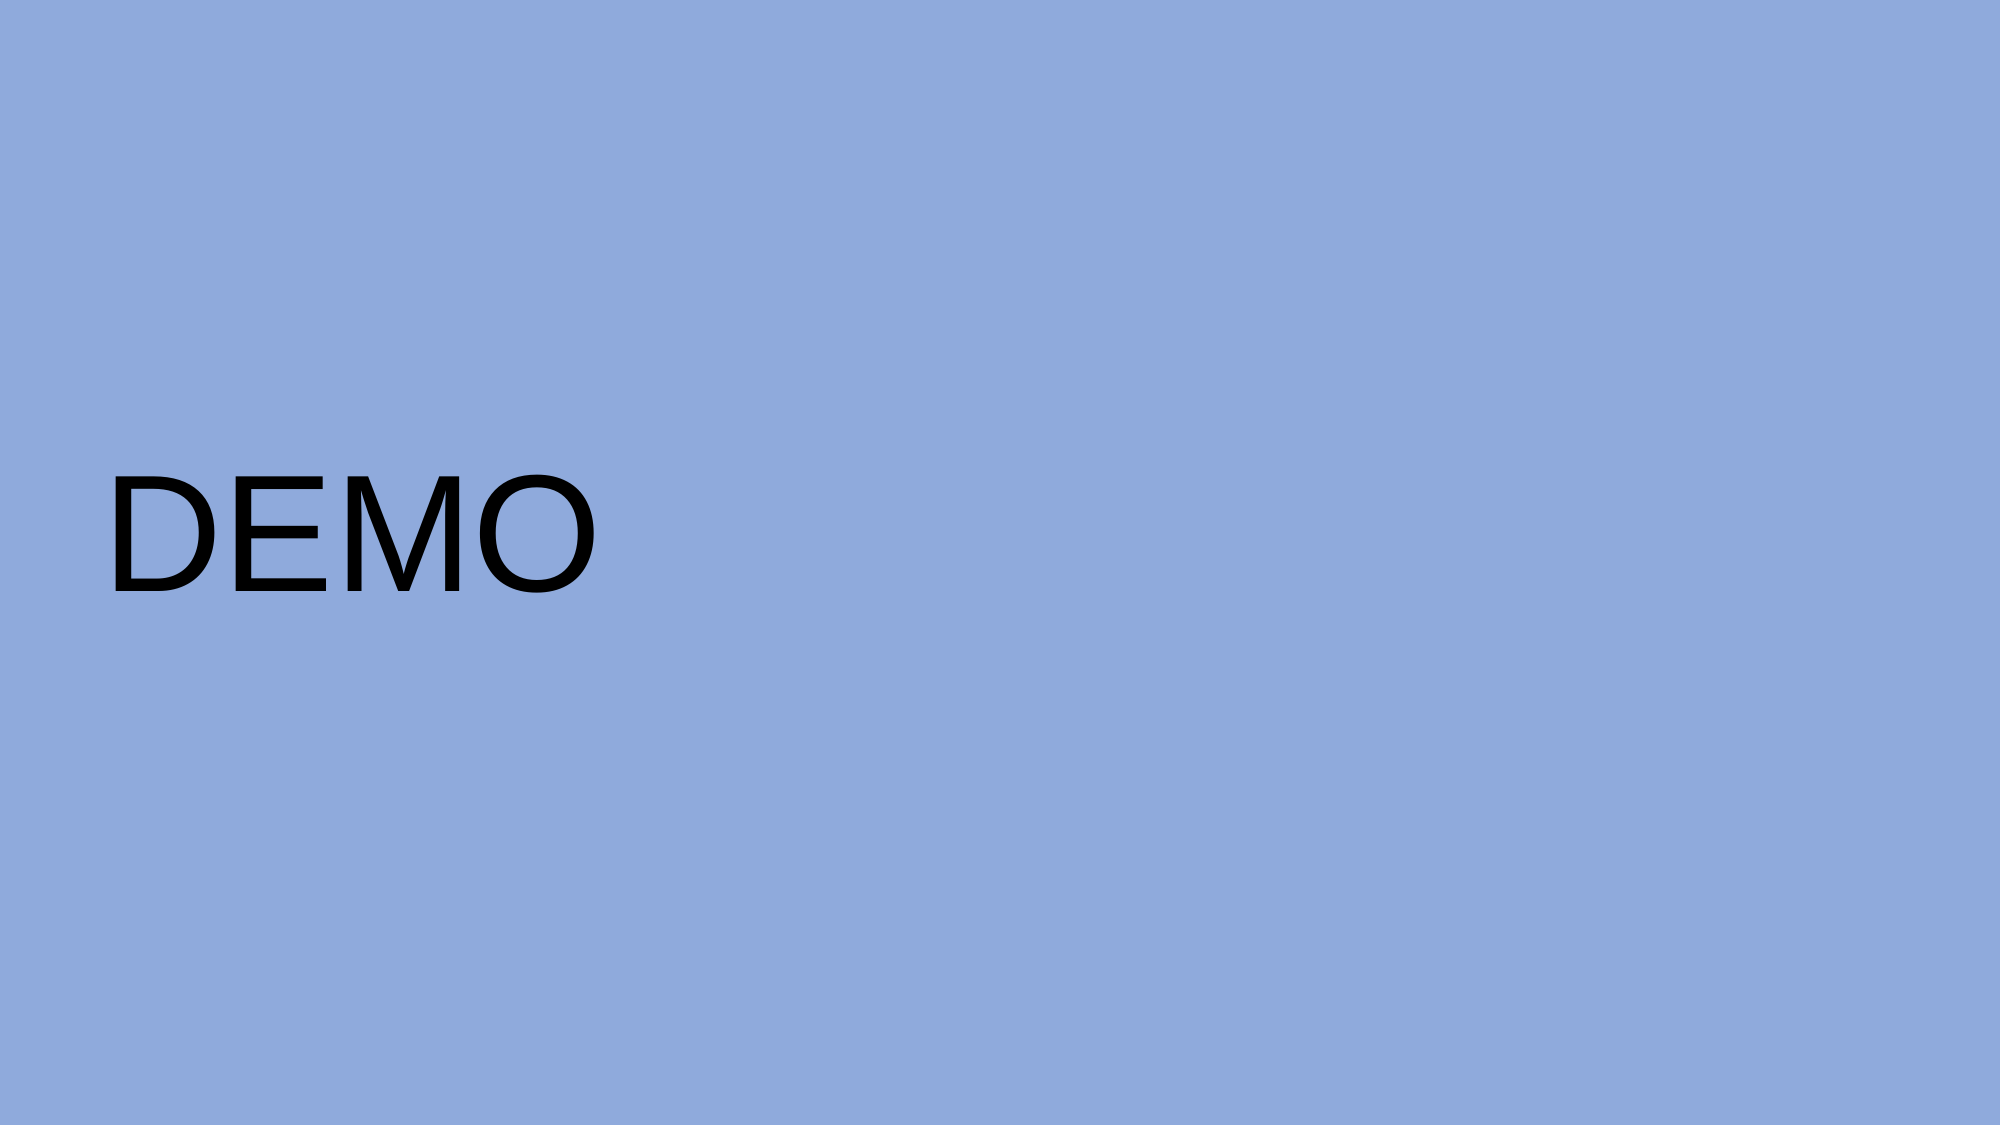

DEMO
Mike Nelson - Xenappblog.com Virtual Expo 2015
27